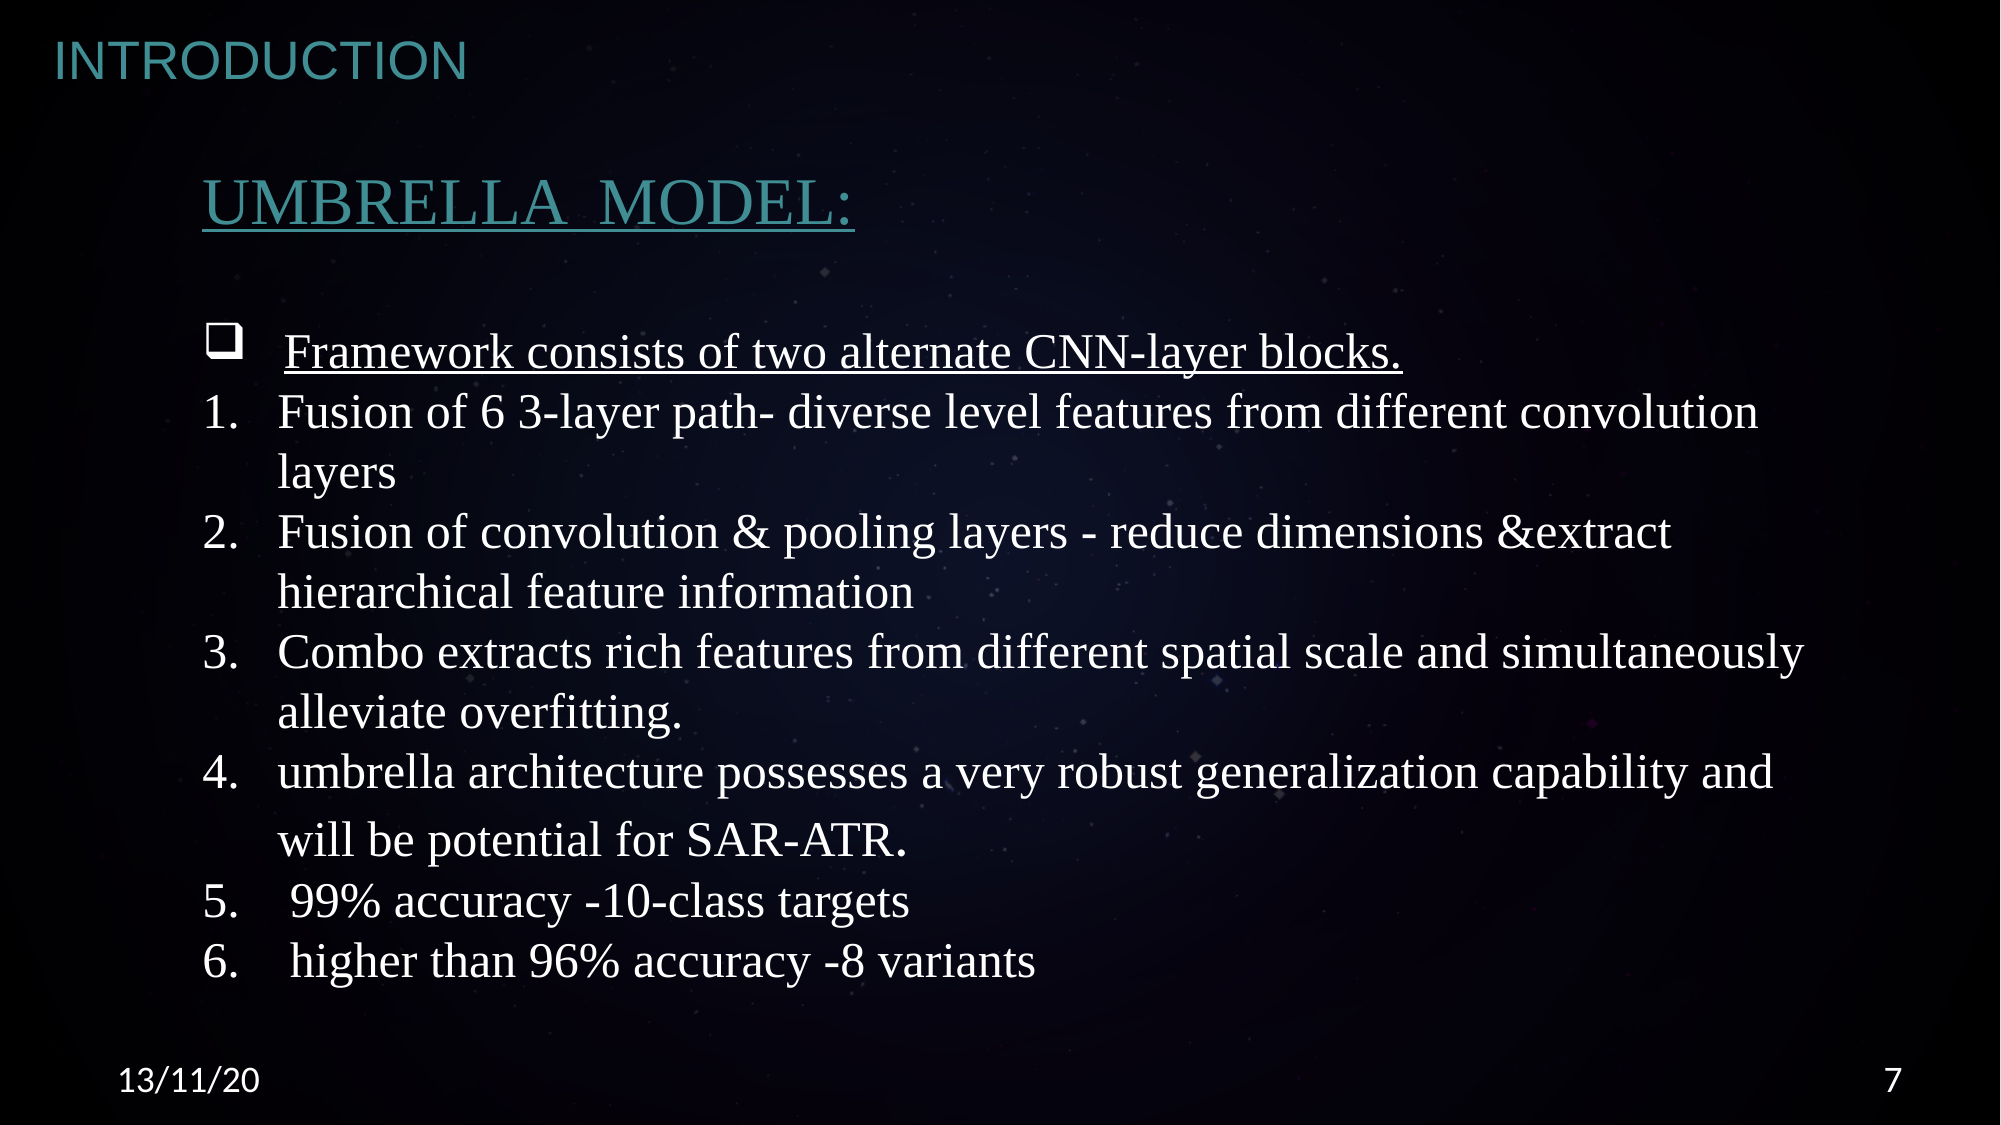

# INTRODUCTION

UMBRELLA  MODEL:

  Framework consists of two alternate CNN-layer blocks.
Fusion of 6 3-layer path- diverse level features from different convolution layers
Fusion of convolution & pooling layers - reduce dimensions &extract hierarchical feature information
Combo extracts rich features from different spatial scale and simultaneously alleviate overfitting.
umbrella architecture possesses a very robust generalization capability and will be potential for SAR-ATR.
 99% accuracy -10-class targets
 higher than 96% accuracy -8 variants
13/11/20
7